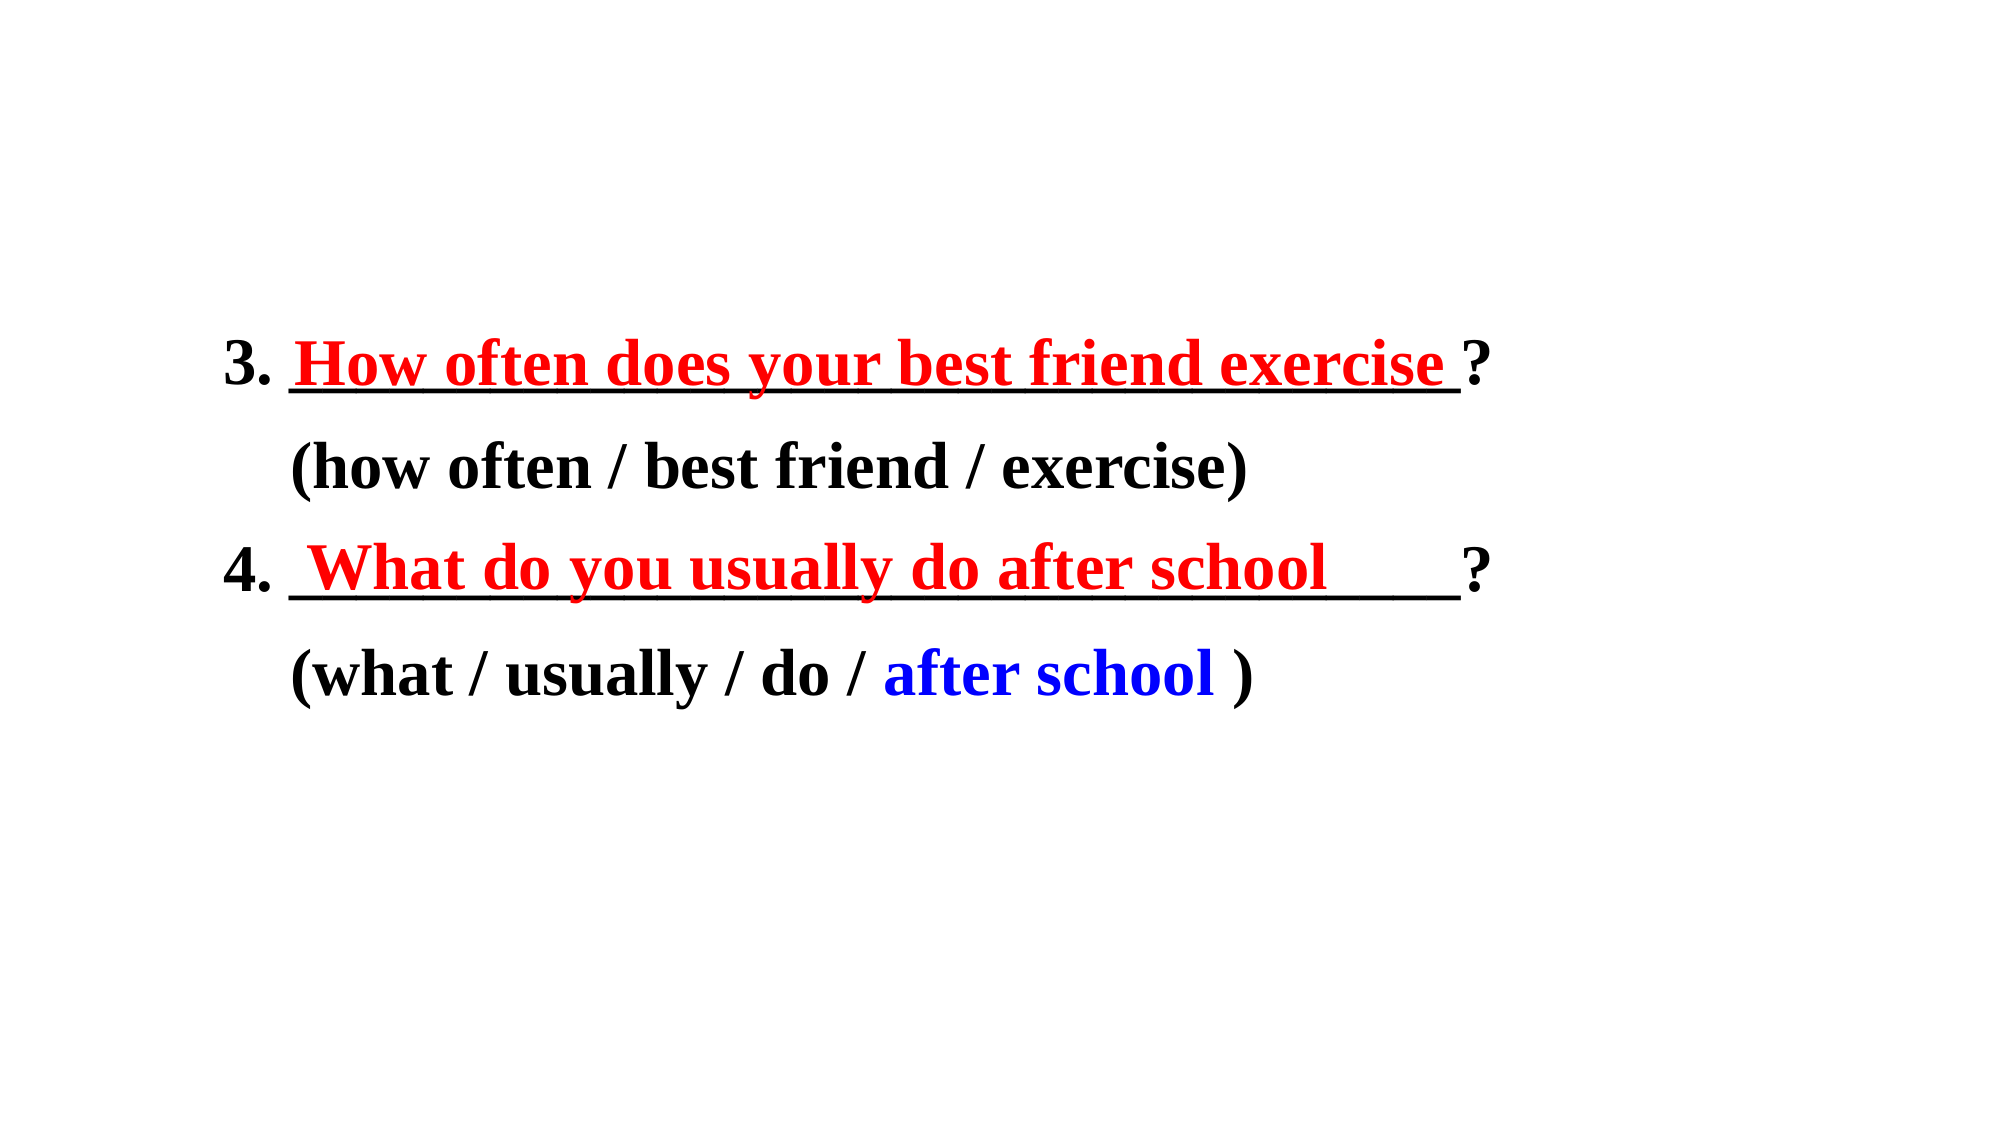

3. ___________________________________?
    (how often / best friend / exercise)
4. ___________________________________?
    (what / usually / do / after school )
How often does your best friend exercise
What do you usually do after school